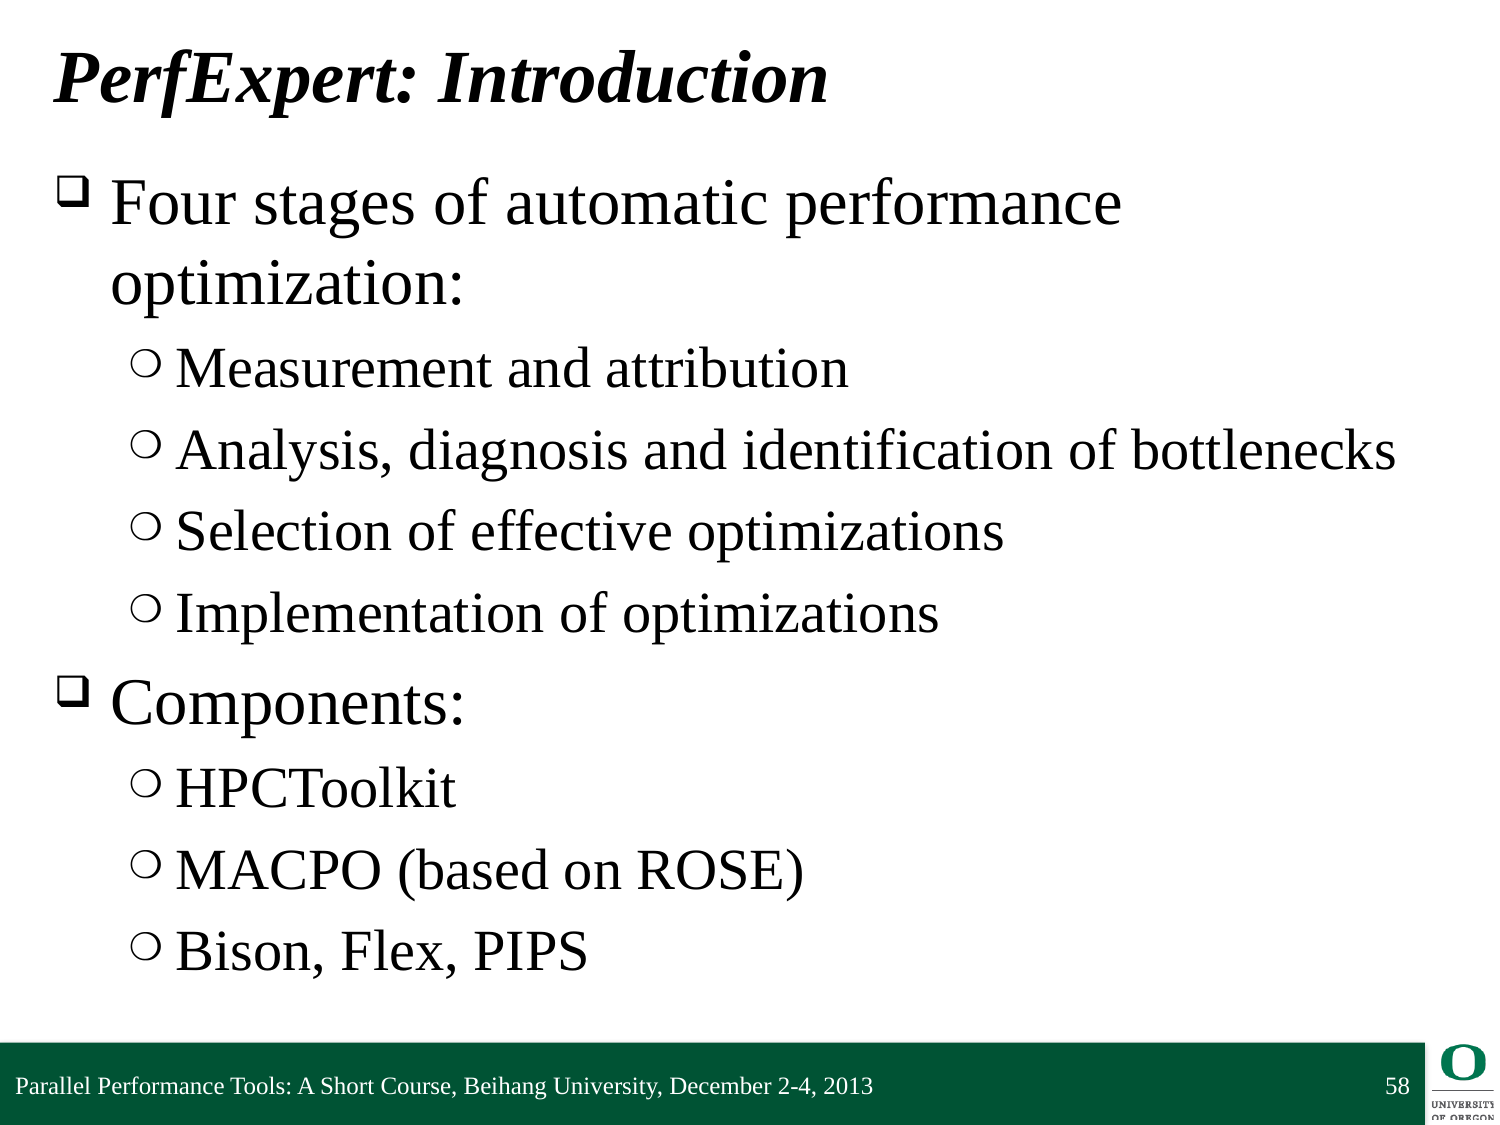

# PerfExpert: Introduction
Four stages of automatic performance optimization:
Measurement and attribution
Analysis, diagnosis and identification of bottlenecks
Selection of effective optimizations
Implementation of optimizations
Components:
HPCToolkit
MACPO (based on ROSE)
Bison, Flex, PIPS

Parallel Performance Tools: A Short Course, Beihang University, December 2-4, 2013
58